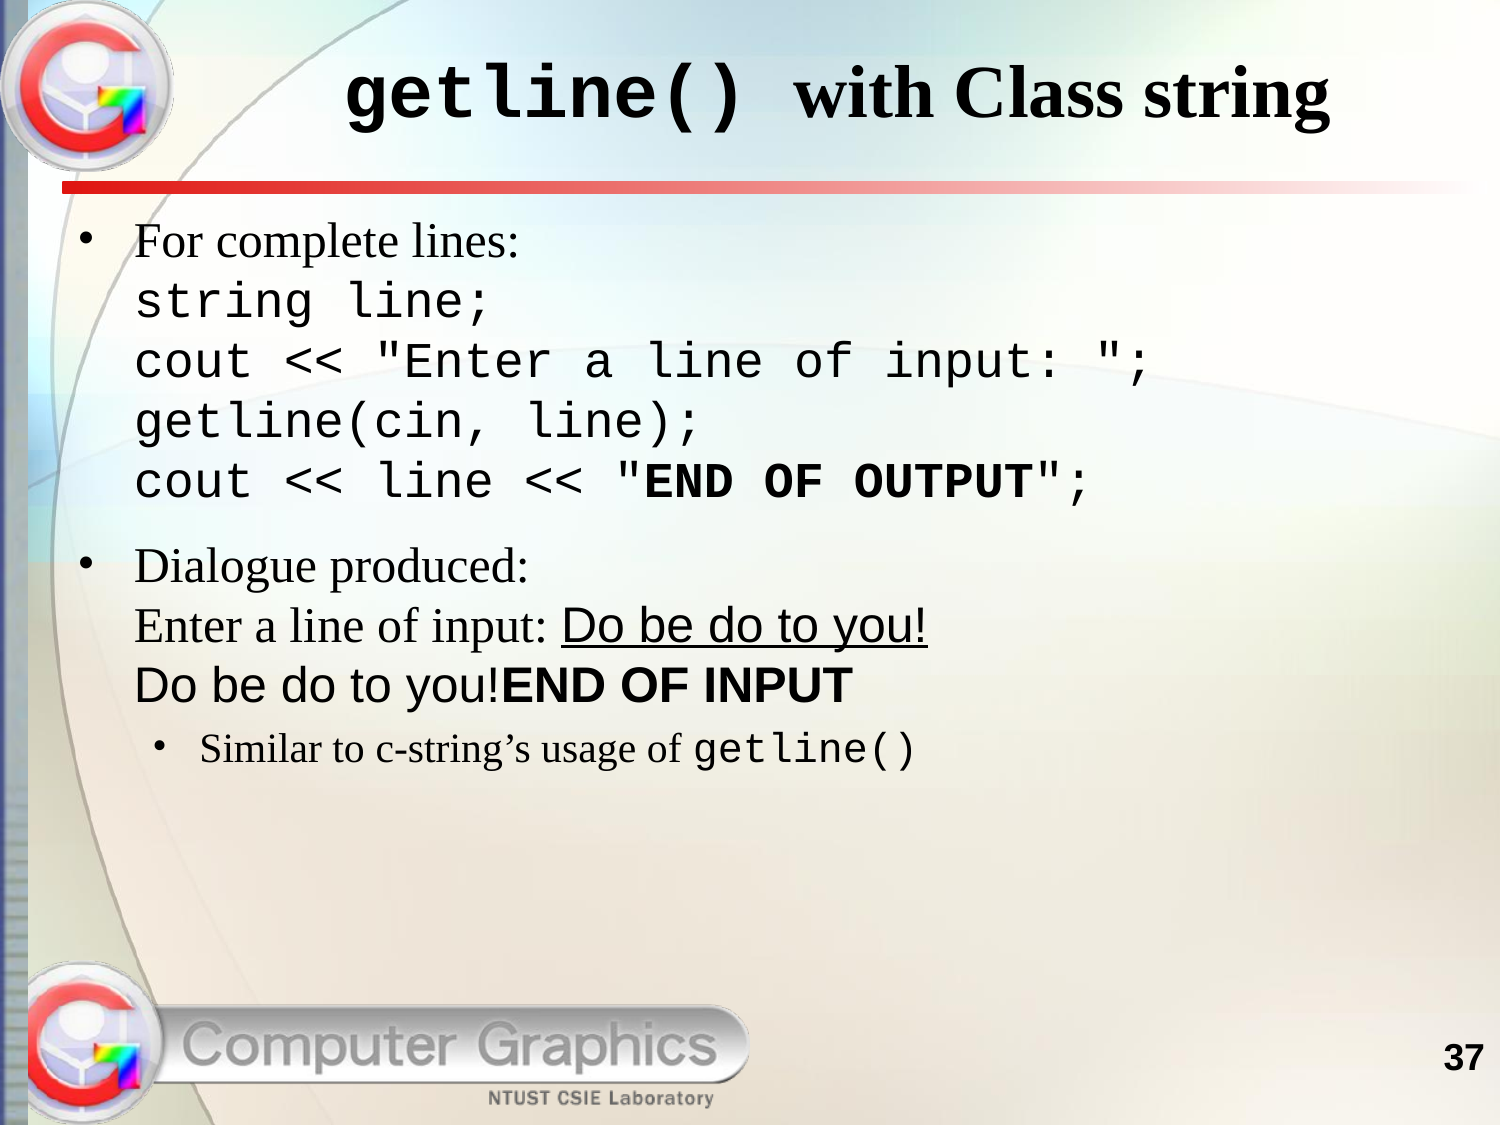

# getline() with Class string
For complete lines:
string line;
cout << "Enter a line of input: ";
getline(cin, line);
cout << line << "END OF OUTPUT";
Dialogue produced:
Enter a line of input: Do be do to you!
Do be do to you!END OF INPUT
Similar to c-string’s usage of getline()
37